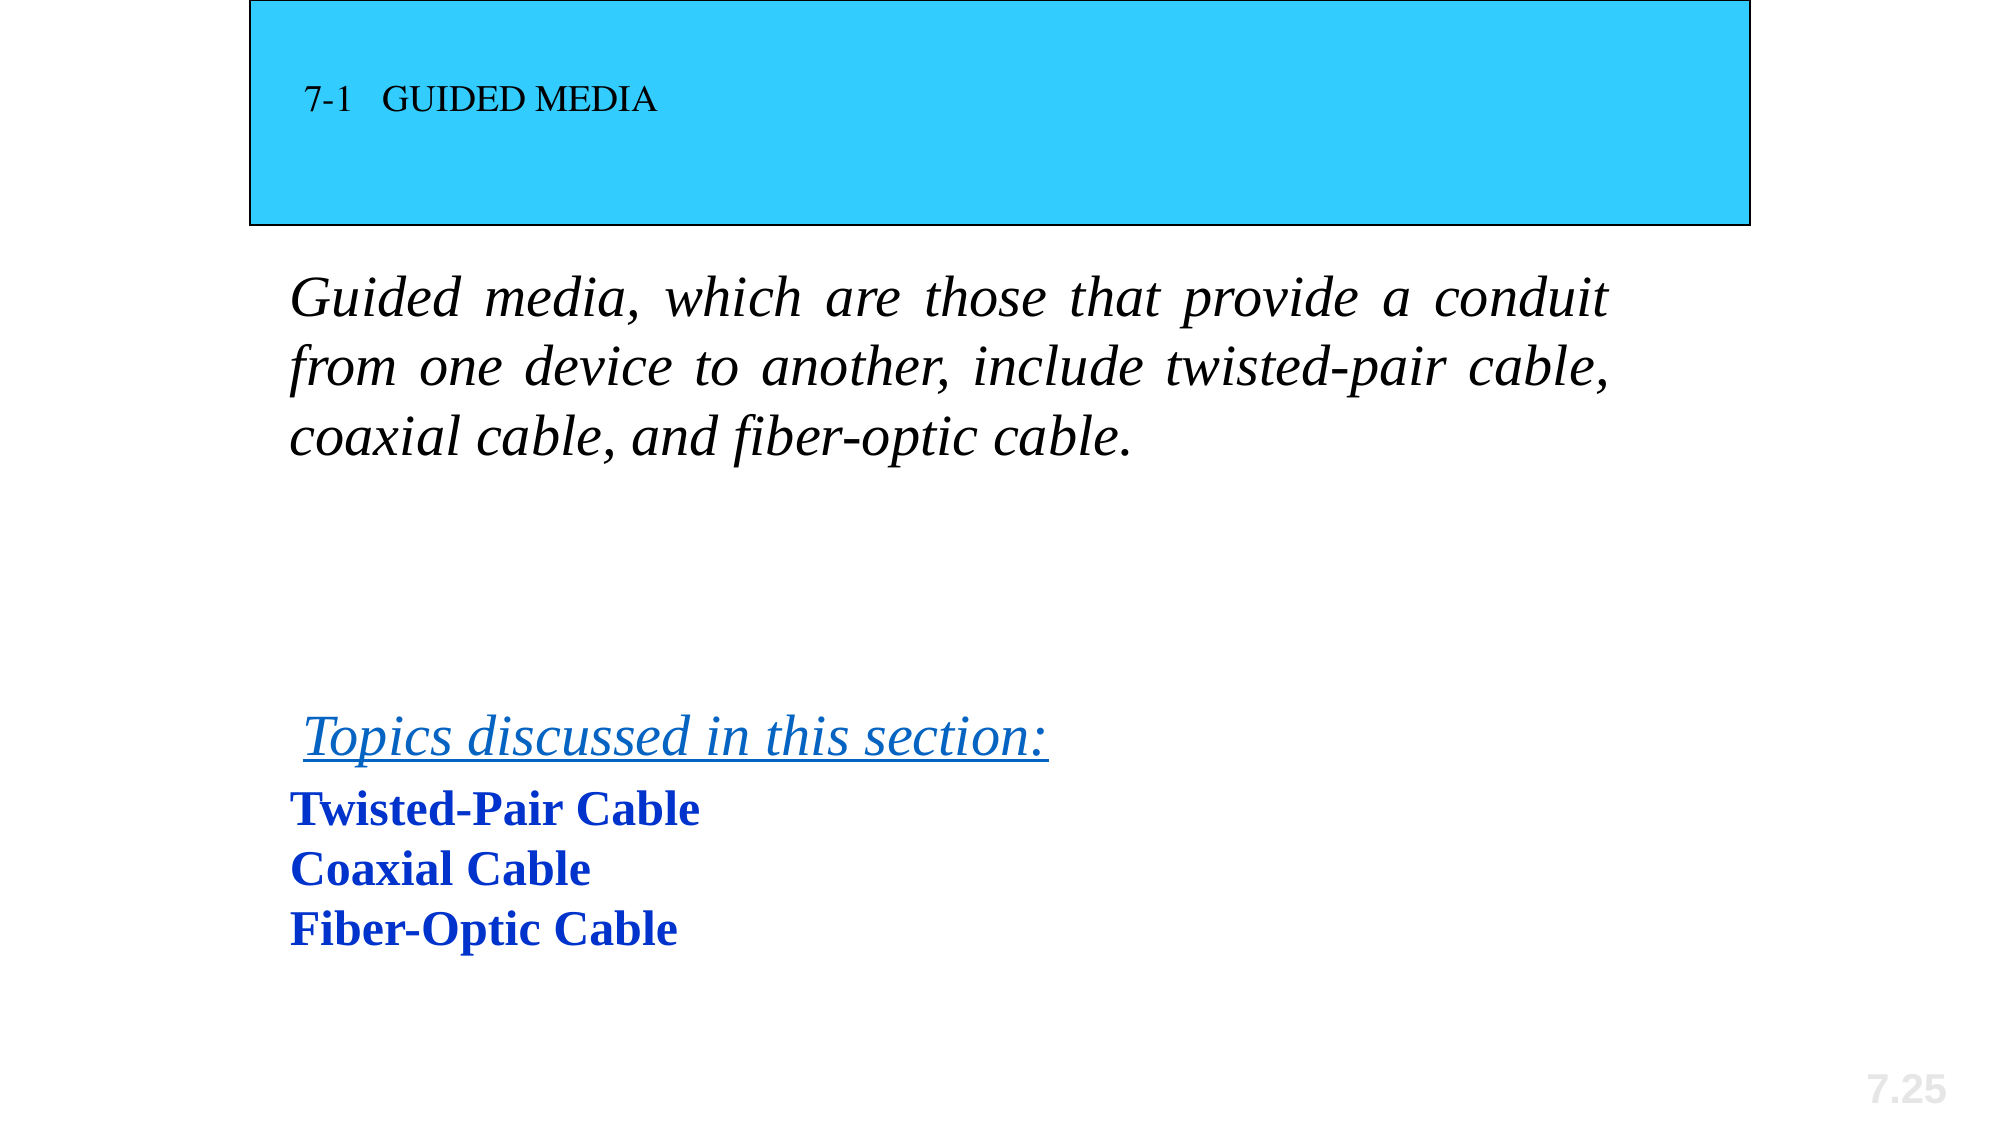

7-1   GUIDED MEDIA
Guided media, which are those that provide a conduit from one device to another, include twisted-pair cable, coaxial cable, and fiber-optic cable.
Topics discussed in this section:
Twisted-Pair Cable
Coaxial Cable
Fiber-Optic Cable

7.25